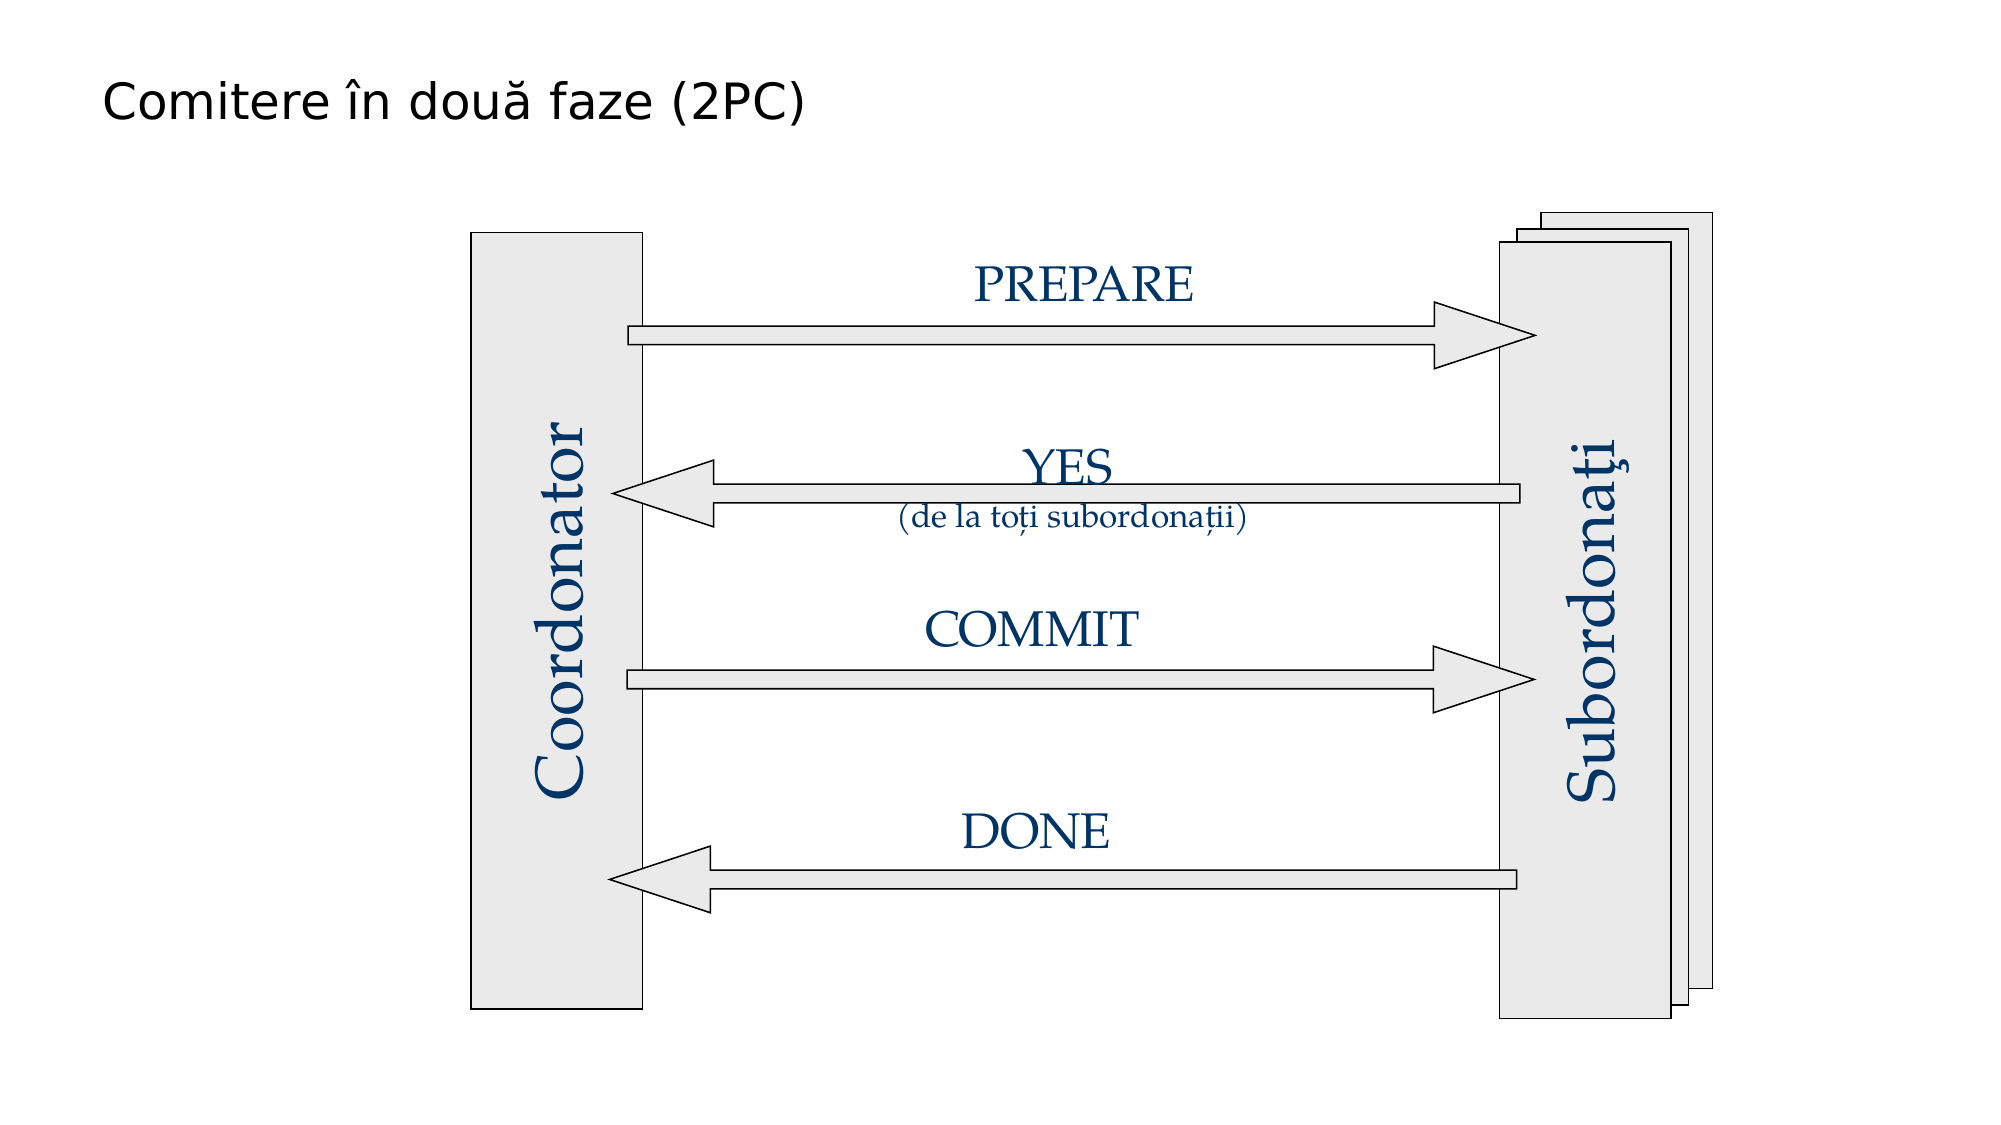

Comitere în două faze (2PC)

Subordonaţi

PREPARE

YES
(de la toți subordonații)

Coordonator
COMMIT

DONE